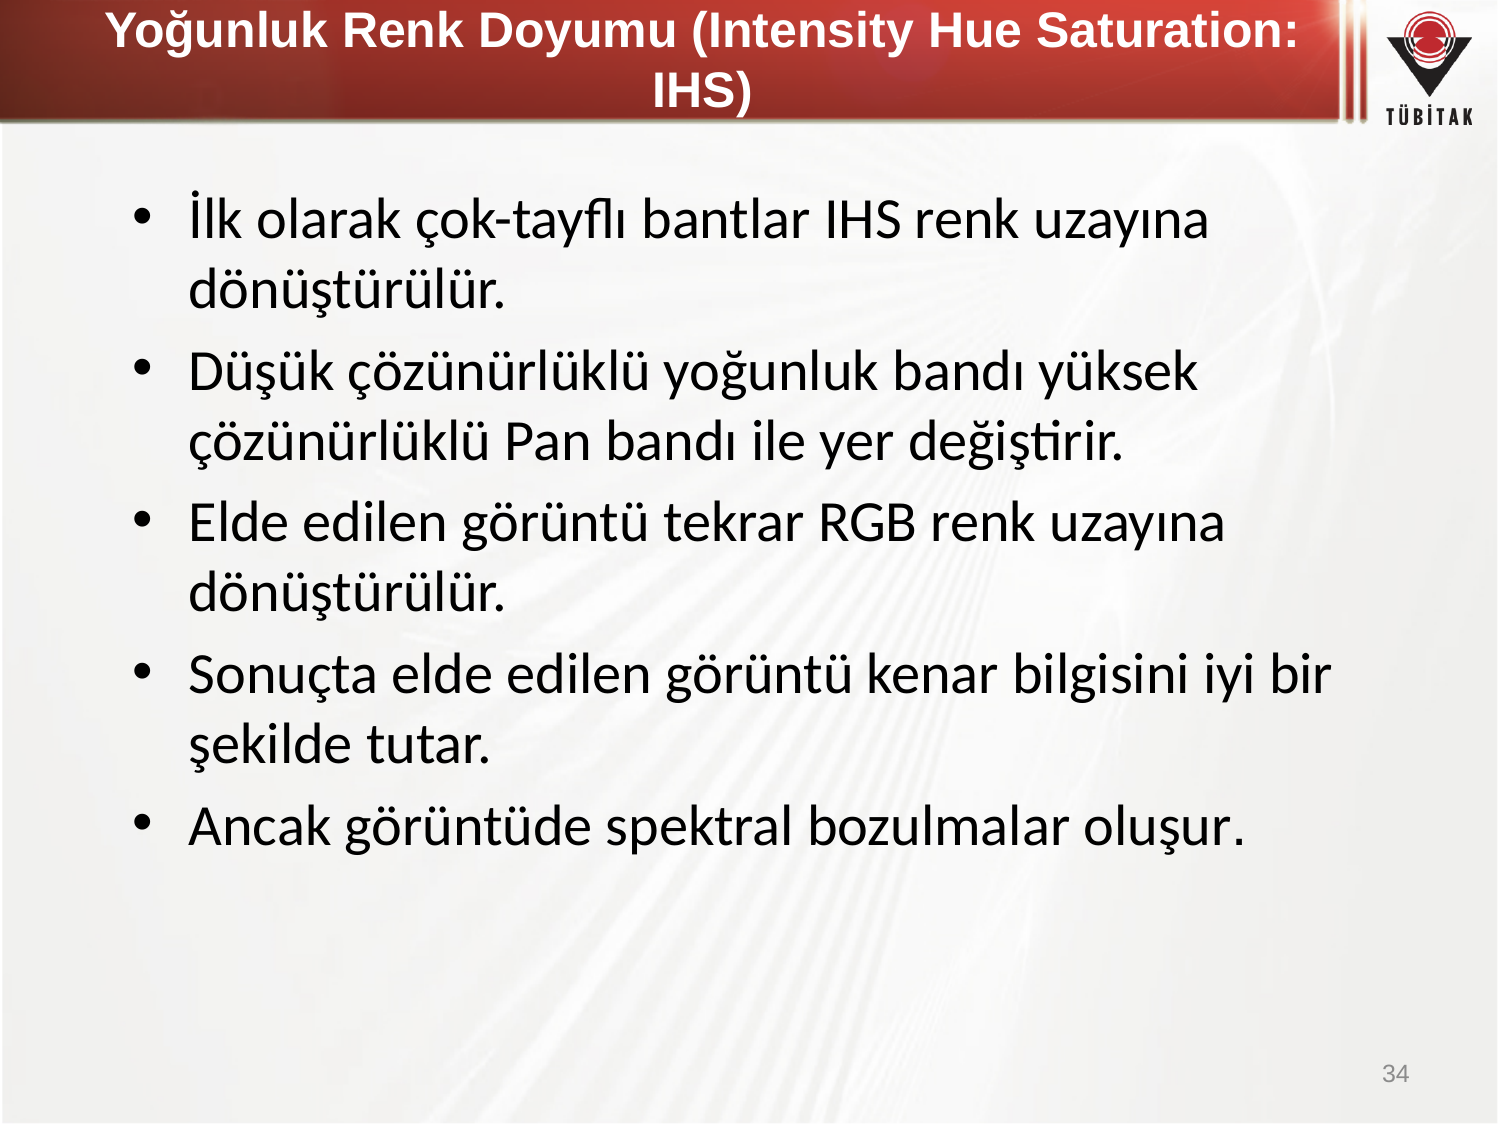

# Yoğunluk Renk Doyumu (Intensity Hue Saturation: IHS)
İlk olarak çok-tayflı bantlar IHS renk uzayına dönüştürülür.
Düşük çözünürlüklü yoğunluk bandı yüksek çözünürlüklü Pan bandı ile yer değiştirir.
Elde edilen görüntü tekrar RGB renk uzayına dönüştürülür.
Sonuçta elde edilen görüntü kenar bilgisini iyi bir şekilde tutar.
Ancak görüntüde spektral bozulmalar oluşur.

34